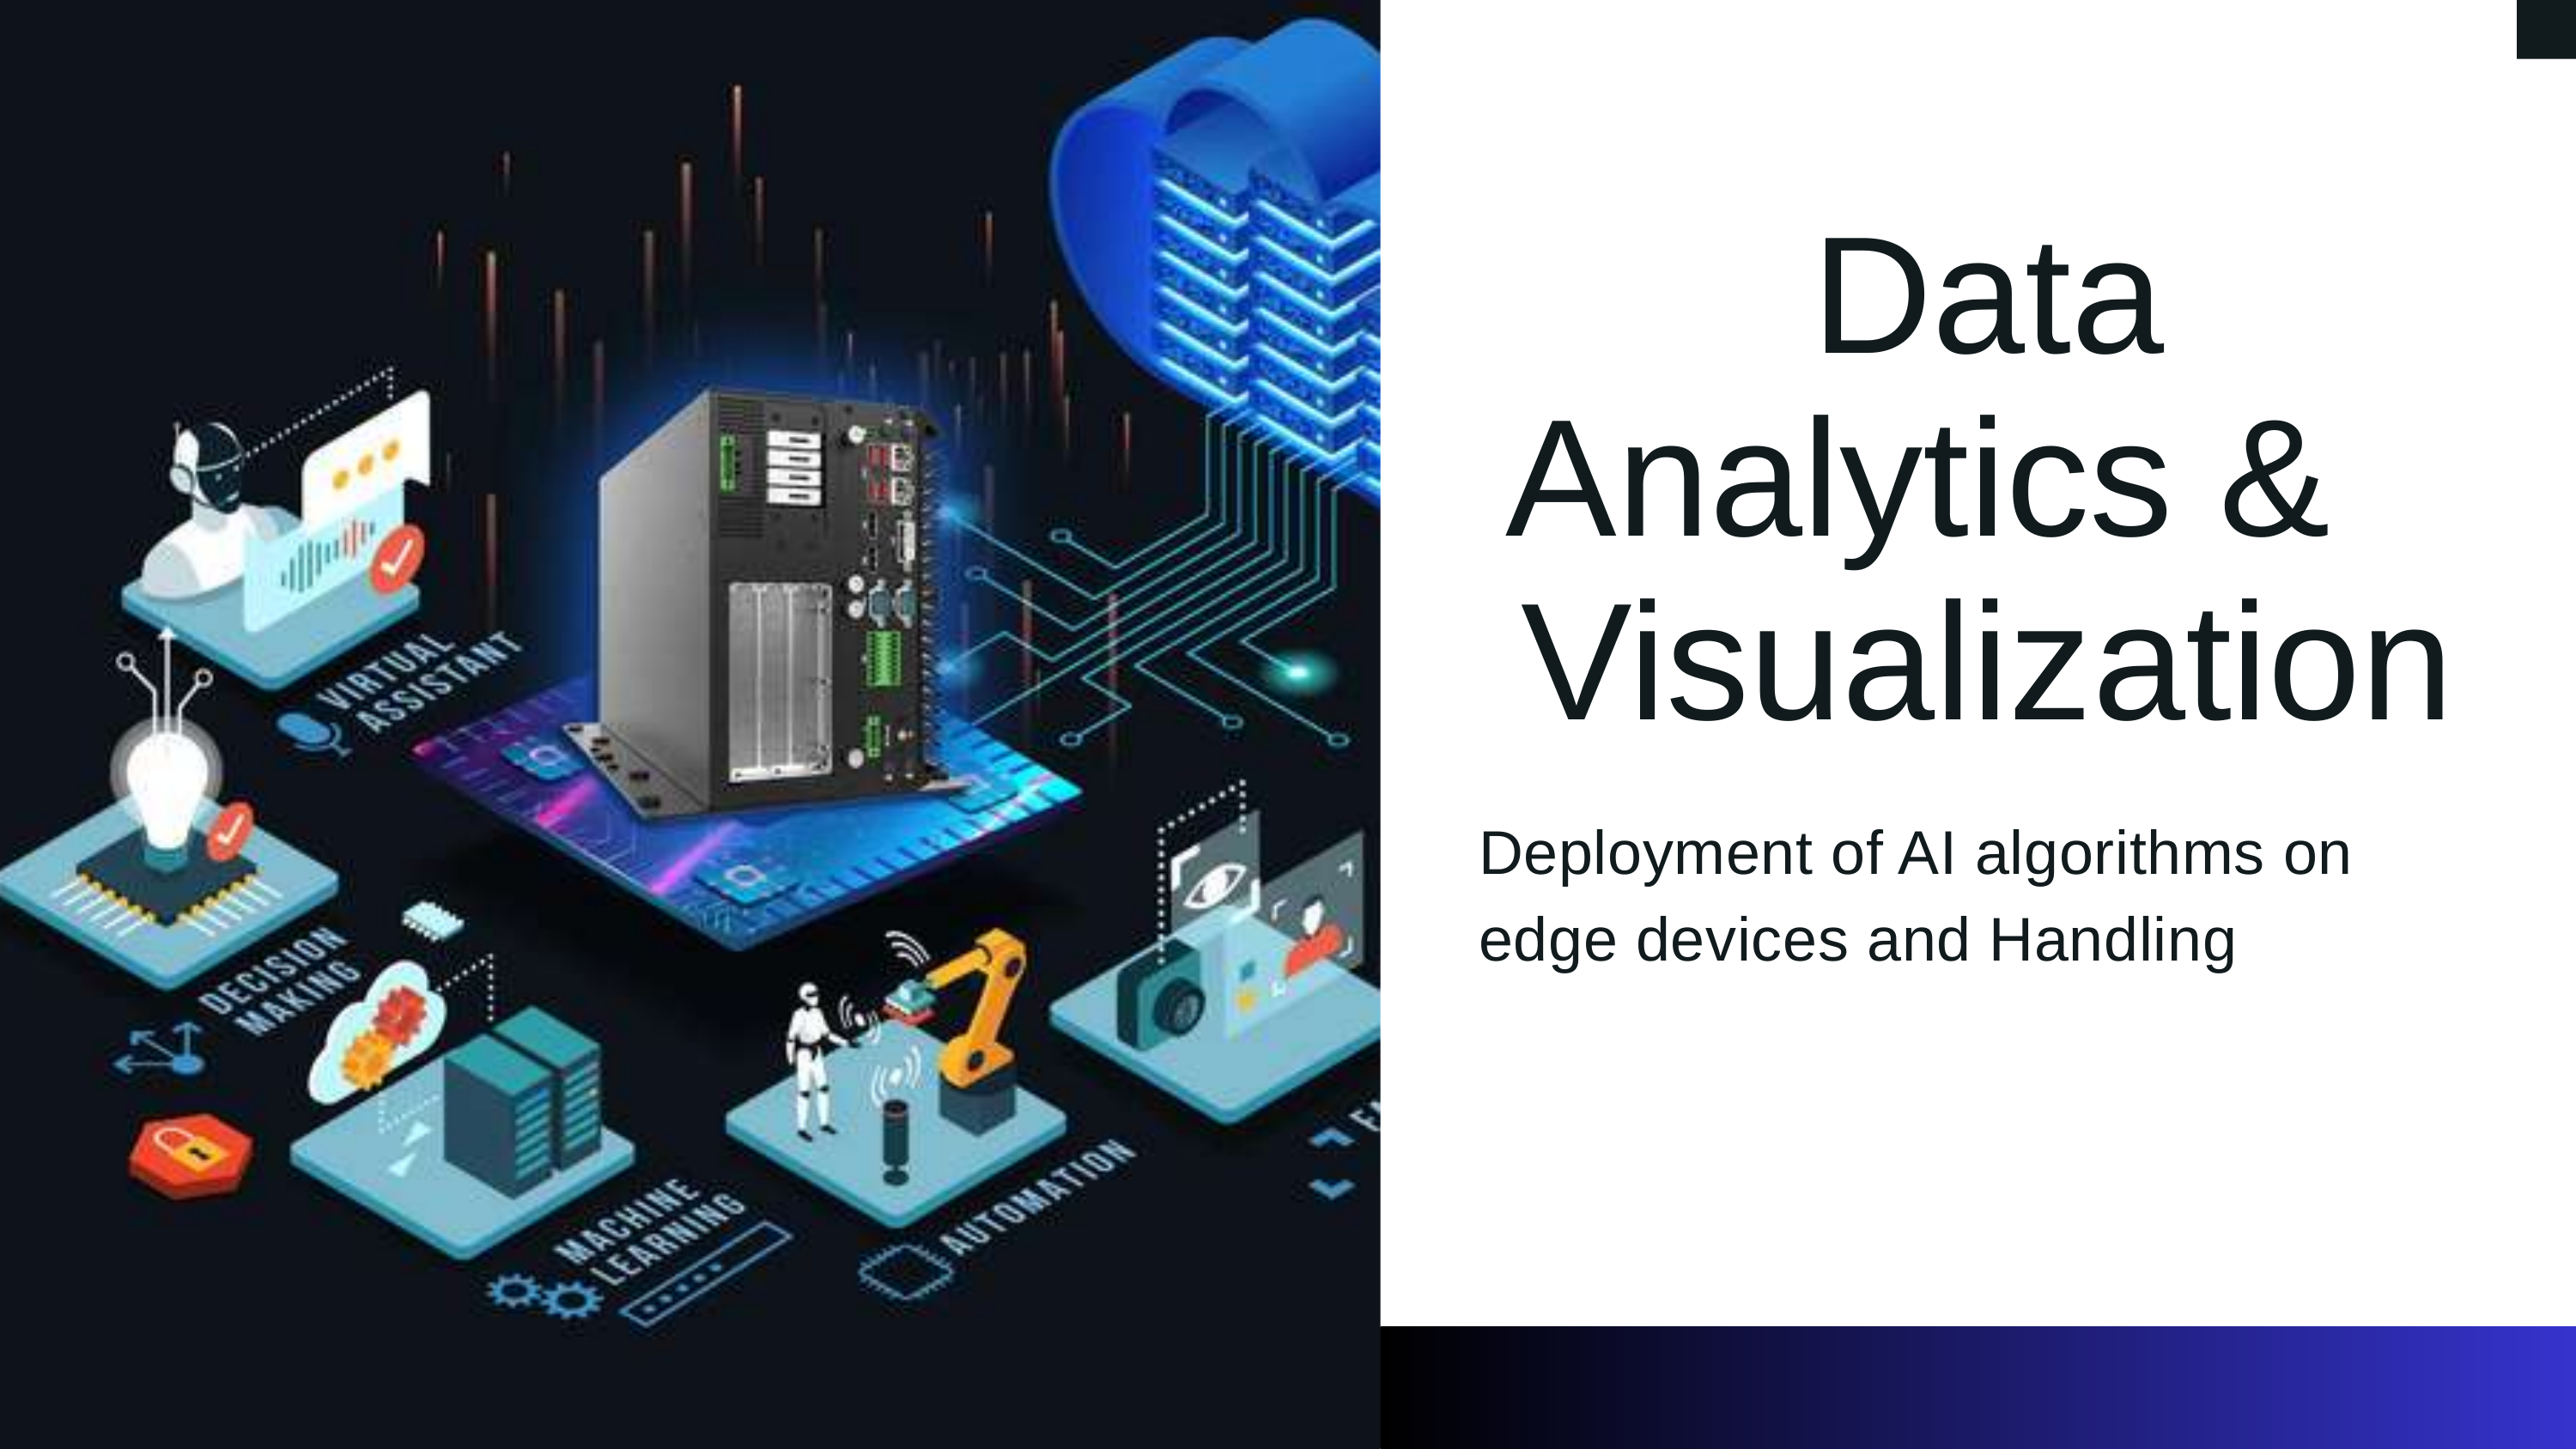

Data Analytics &    Visualization
Deployment of AI algorithms on edge devices and Handling
ROM GROUP 5